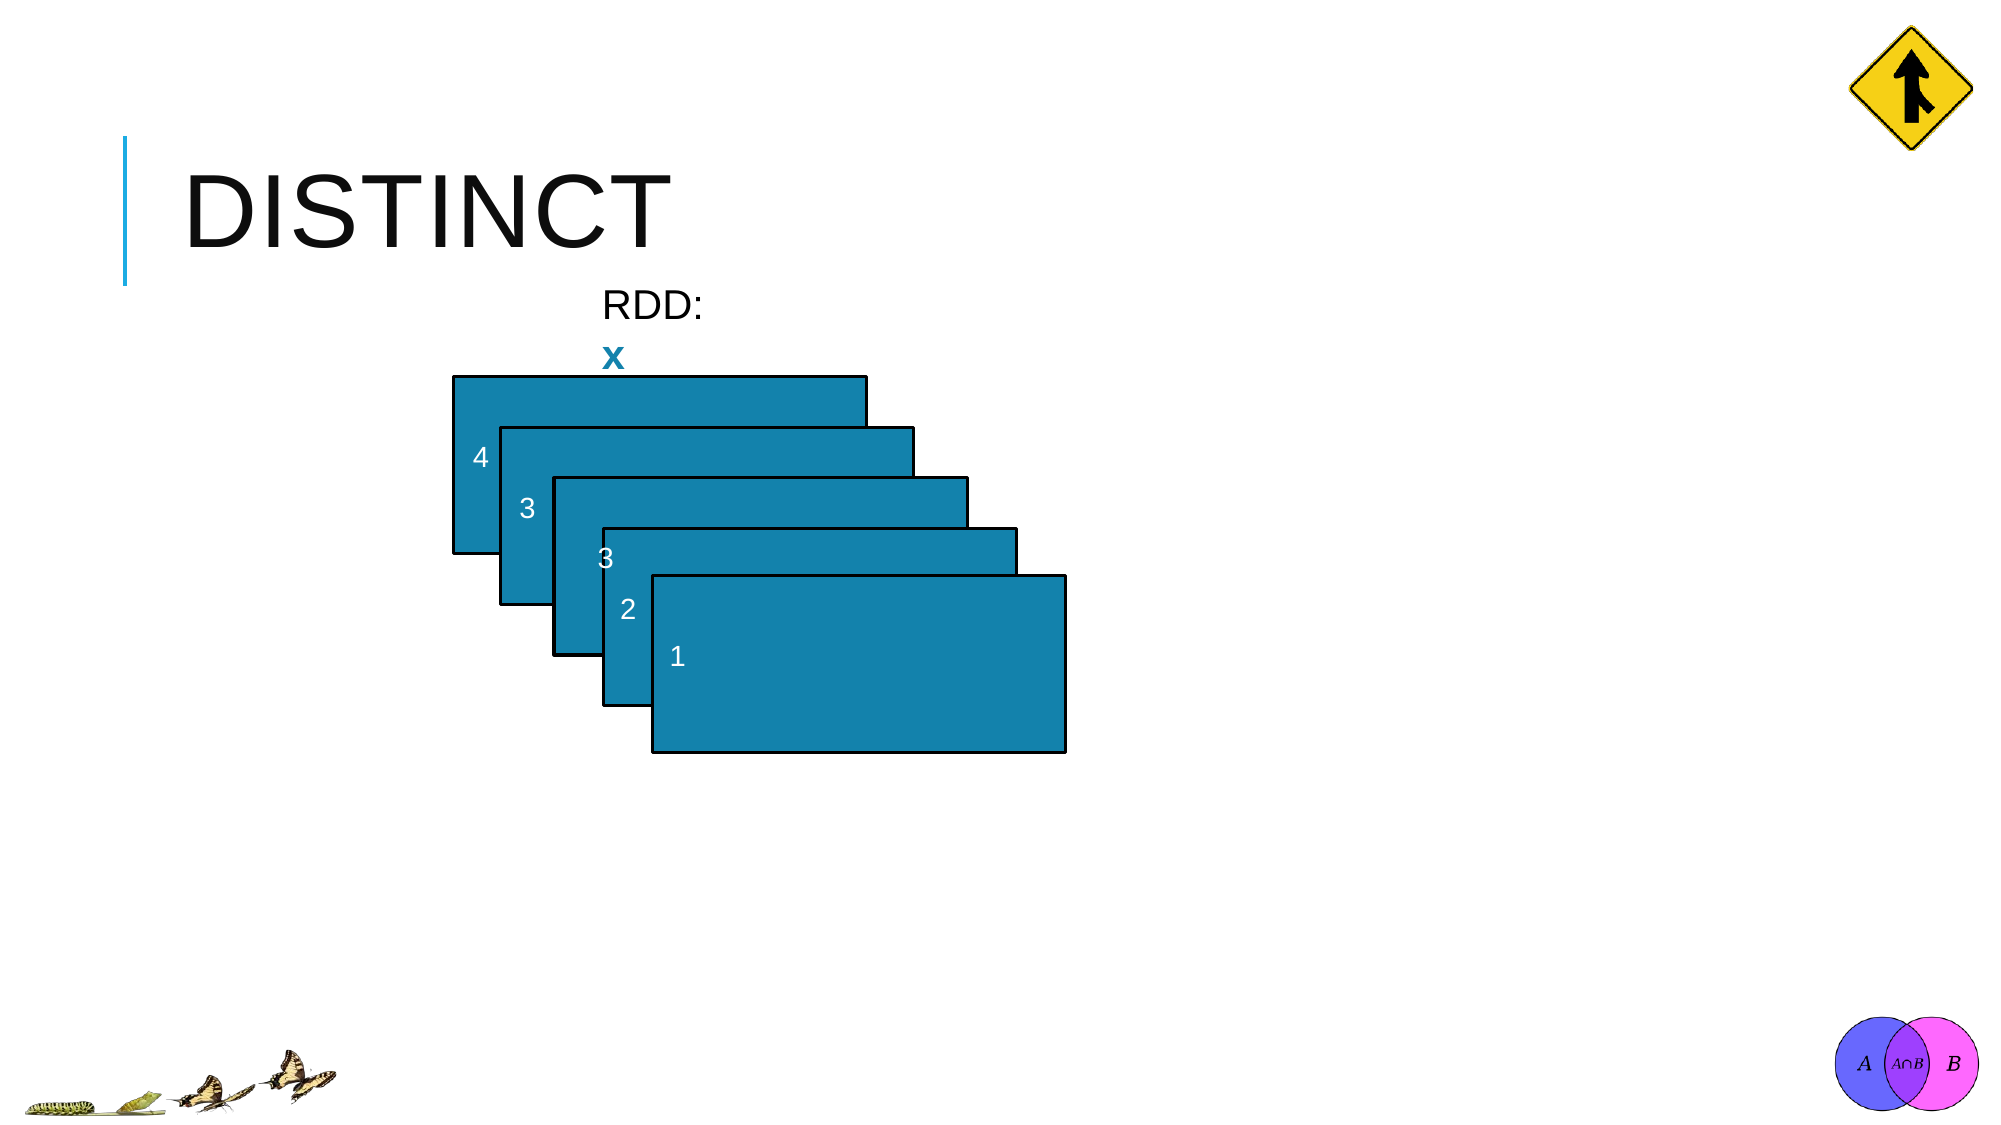

# DISTINCT
RDD: x

4
3
3
2
1